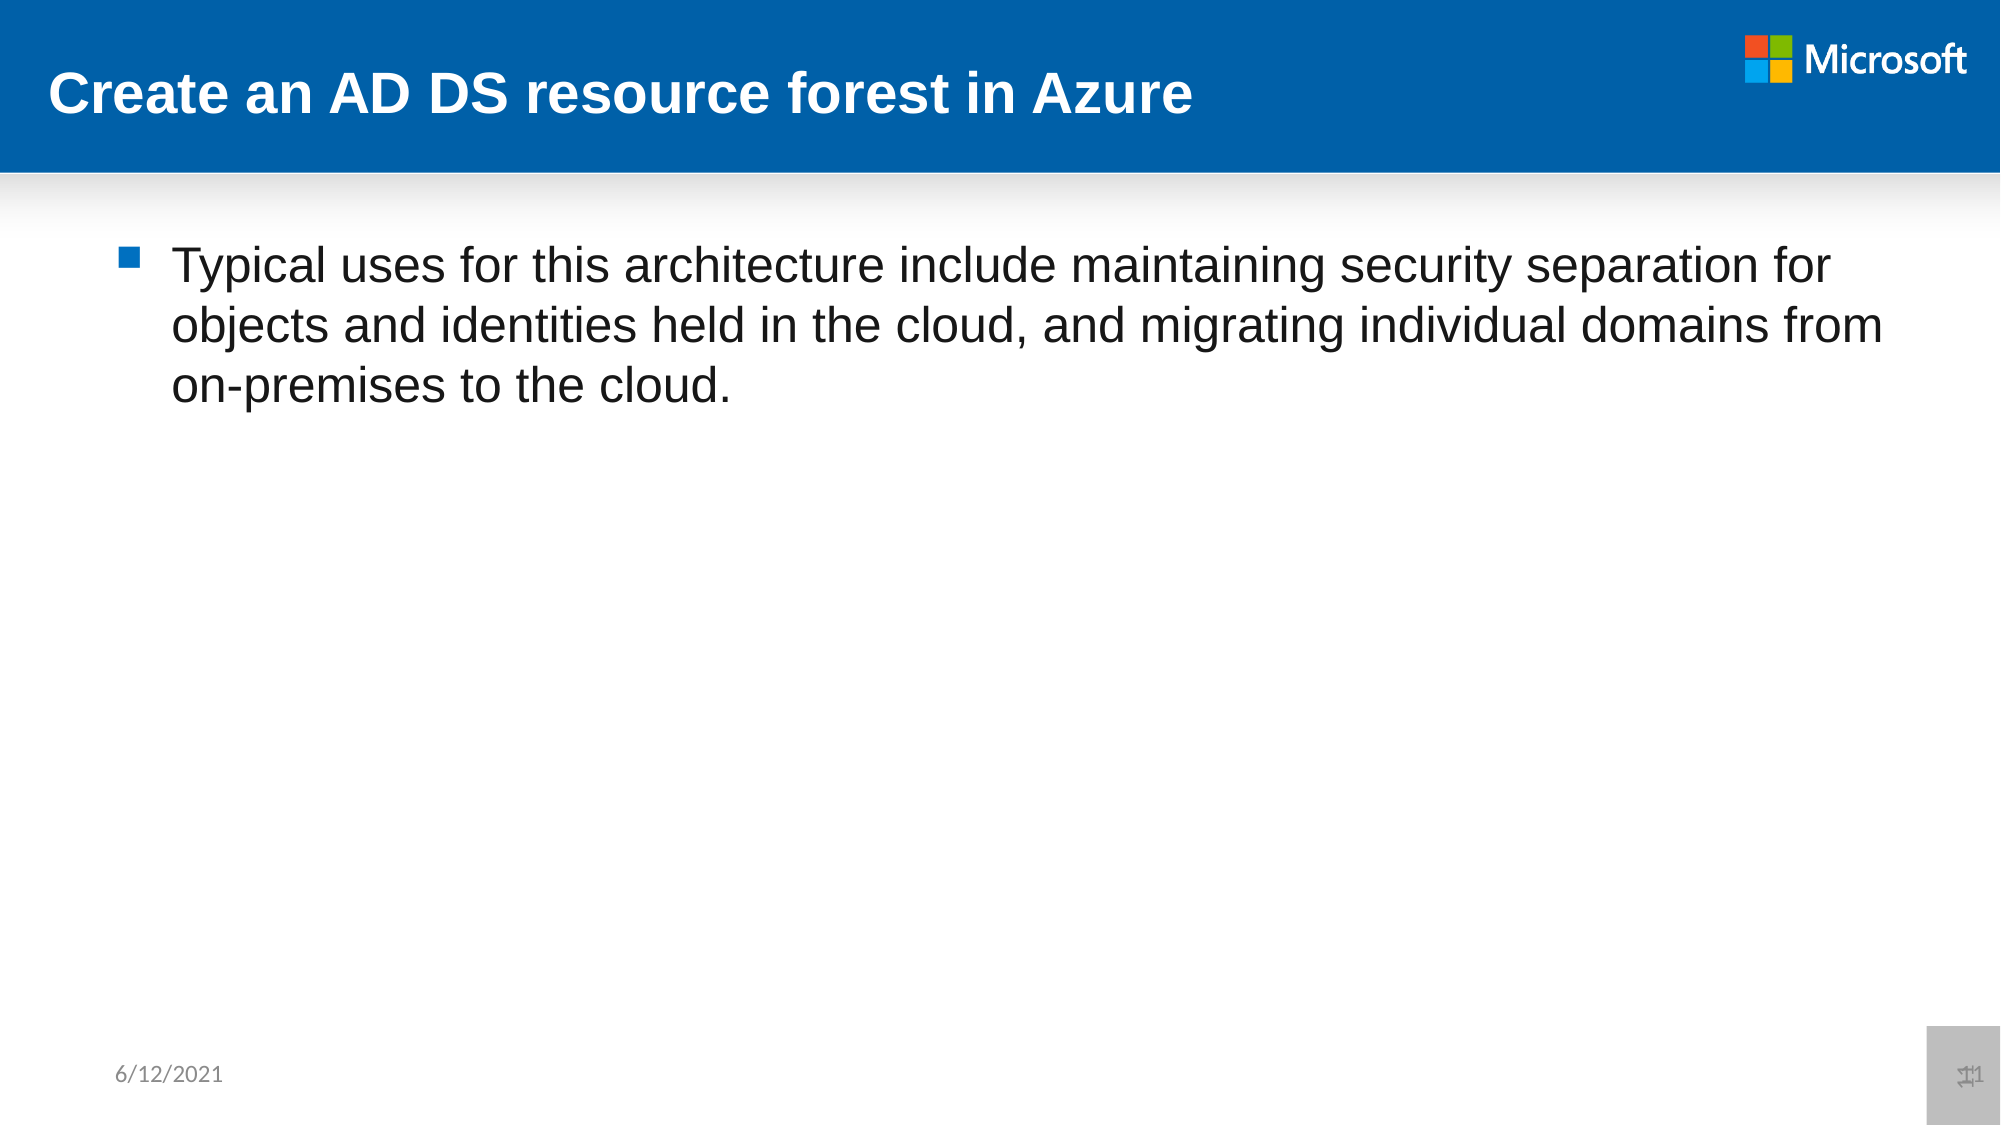

# Create an AD DS resource forest in Azure
Typical uses for this architecture include maintaining security separation for objects and identities held in the cloud, and migrating individual domains from on-premises to the cloud.
11
6/12/2021